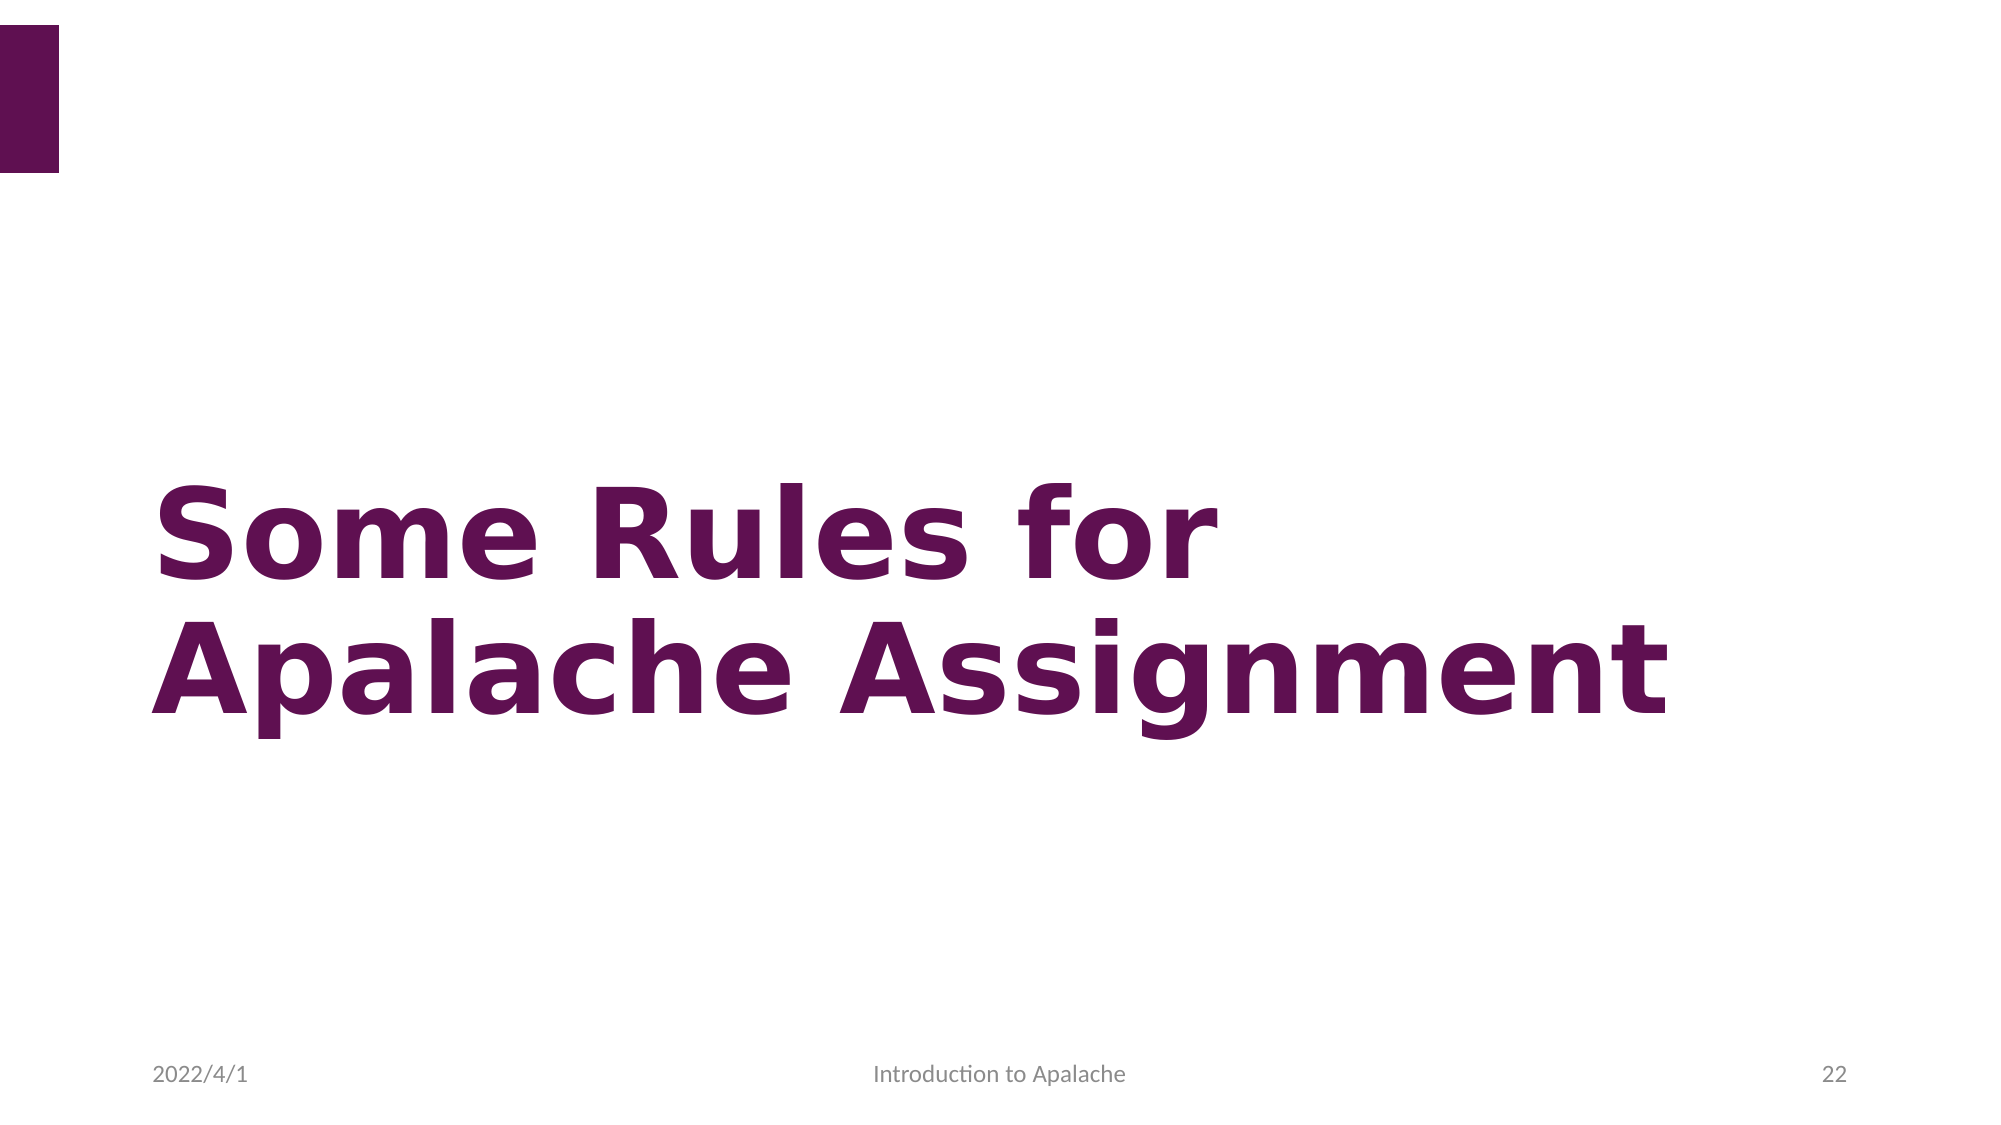

# Some Rules for Apalache Assignment

2022/4/1
Introduction to Apalache
22